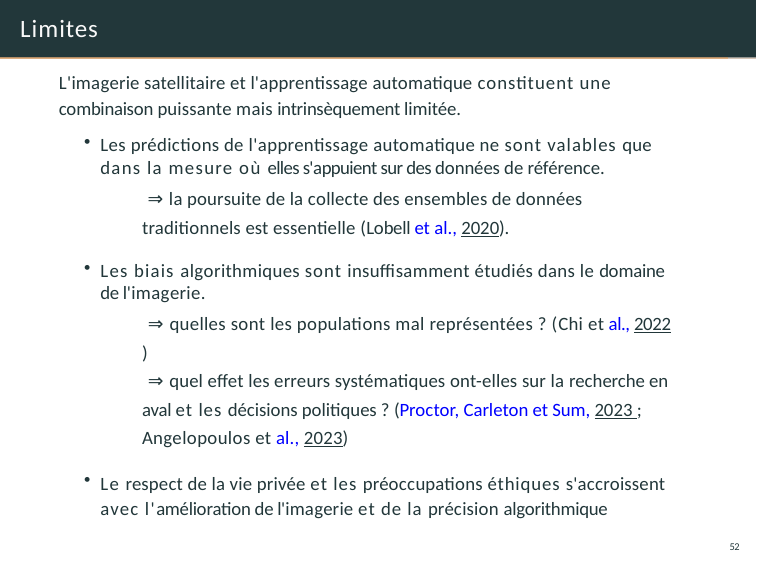

# Limites

L'imagerie satellitaire et l'apprentissage automatique constituent une combinaison puissante mais intrinsèquement limitée.
Les prédictions de l'apprentissage automatique ne sont valables que dans la mesure où elles s'appuient sur des données de référence.
⇒ la poursuite de la collecte des ensembles de données traditionnels est essentielle (Lobell et al., 2020).
Les biais algorithmiques sont insuffisamment étudiés dans le domaine de l'imagerie.
⇒ quelles sont les populations mal représentées ? (Chi et al., 2022)
⇒ quel effet les erreurs systématiques ont-elles sur la recherche en aval et les décisions politiques ? (Proctor, Carleton et Sum, 2023 ; Angelopoulos et al., 2023)
Le respect de la vie privée et les préoccupations éthiques s'accroissent avec l'amélioration de l'imagerie et de la précision algorithmique
52